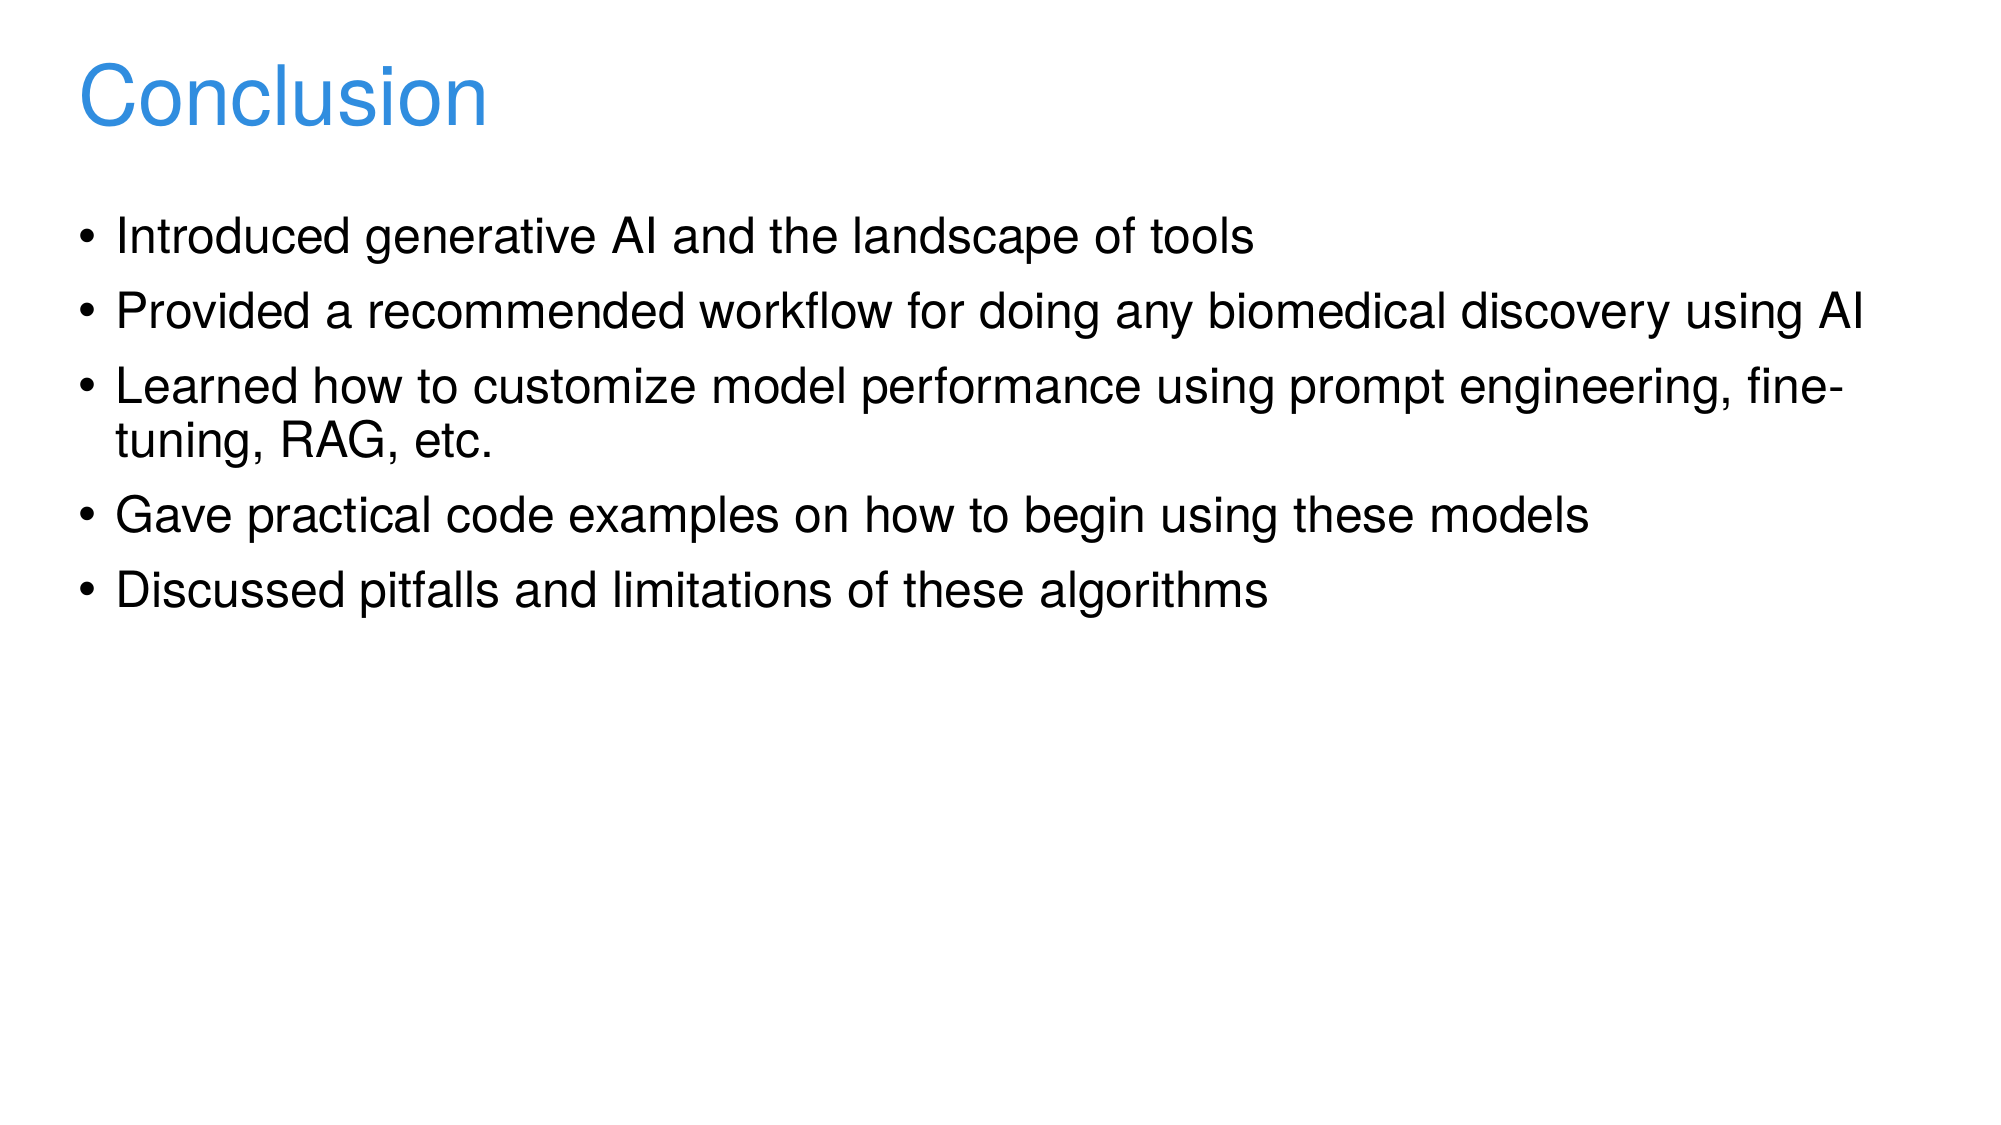

# Conclusion
Introduced generative AI and the landscape of tools
Provided a recommended workflow for doing any biomedical discovery using AI
Learned how to customize model performance using prompt engineering, fine-tuning, RAG, etc.
Gave practical code examples on how to begin using these models
Discussed pitfalls and limitations of these algorithms